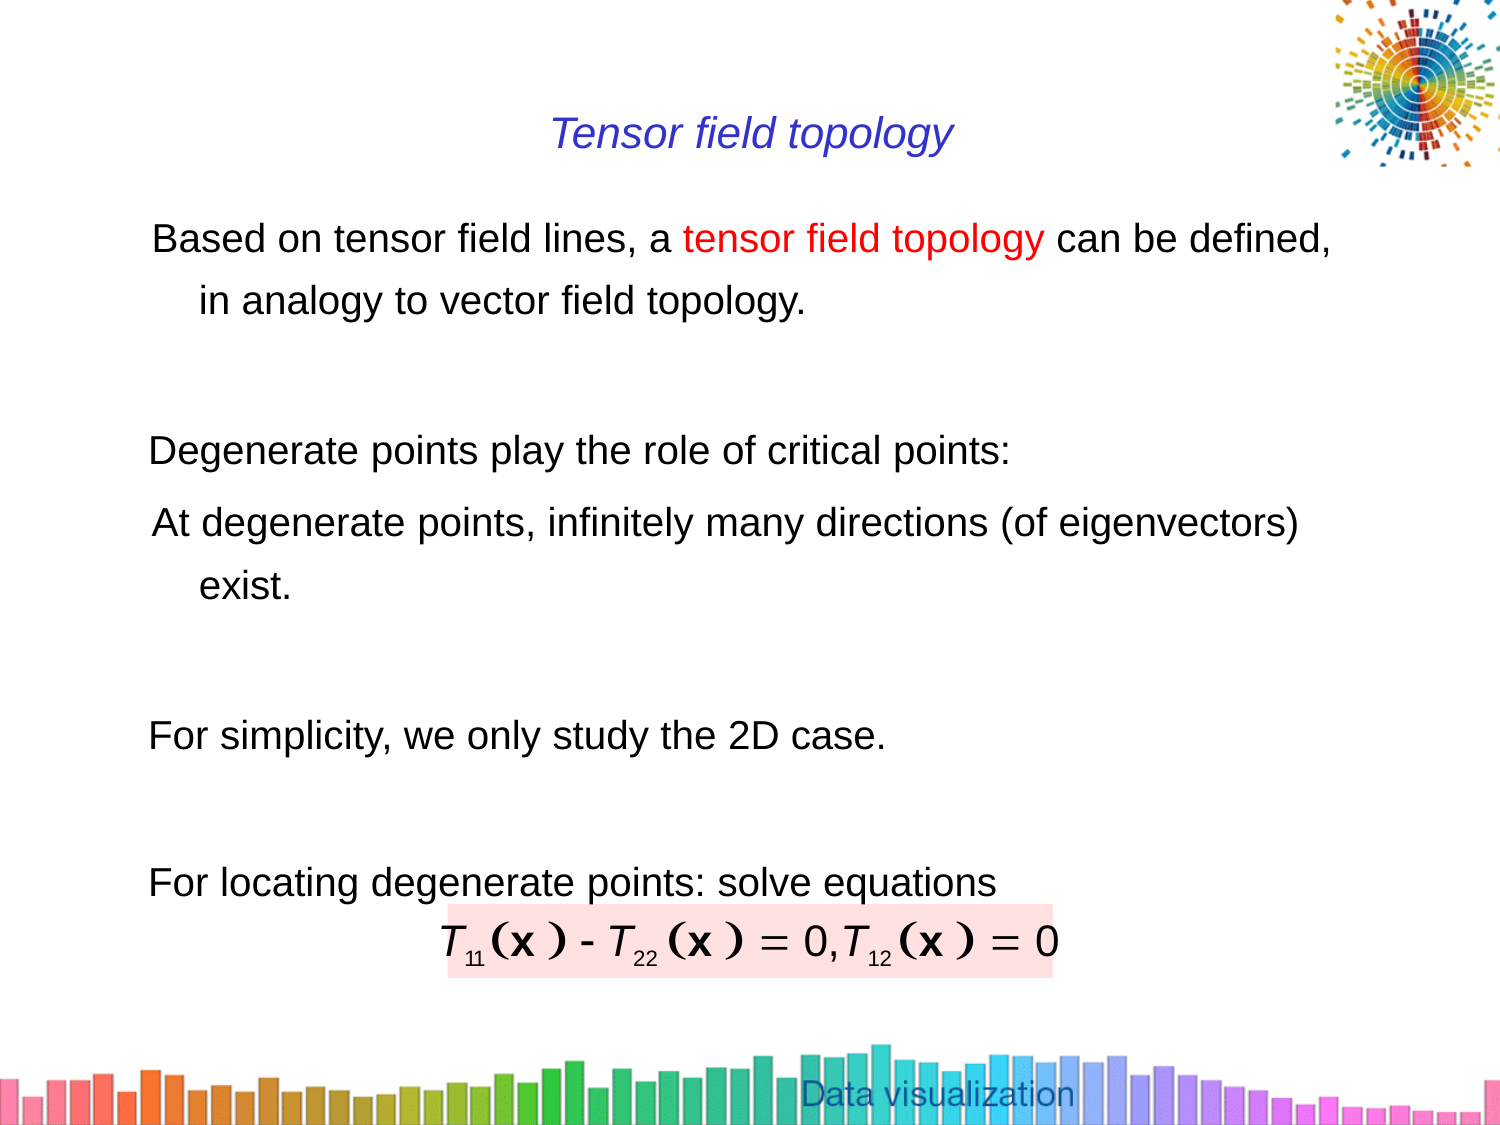

# Tensor field topology
Based on tensor field lines, a tensor field topology can be defined, in analogy to vector field topology.

Degenerate points play the role of critical points:
At degenerate points, infinitely many directions (of eigenvectors) exist.

For simplicity, we only study the 2D case.

For locating degenerate points: solve equations
T11 (x ) − T22 (x ) = 0,	T12 (x ) = 0

9-25
Ronald Peikert
SciVis 2007 - Tensor Fields